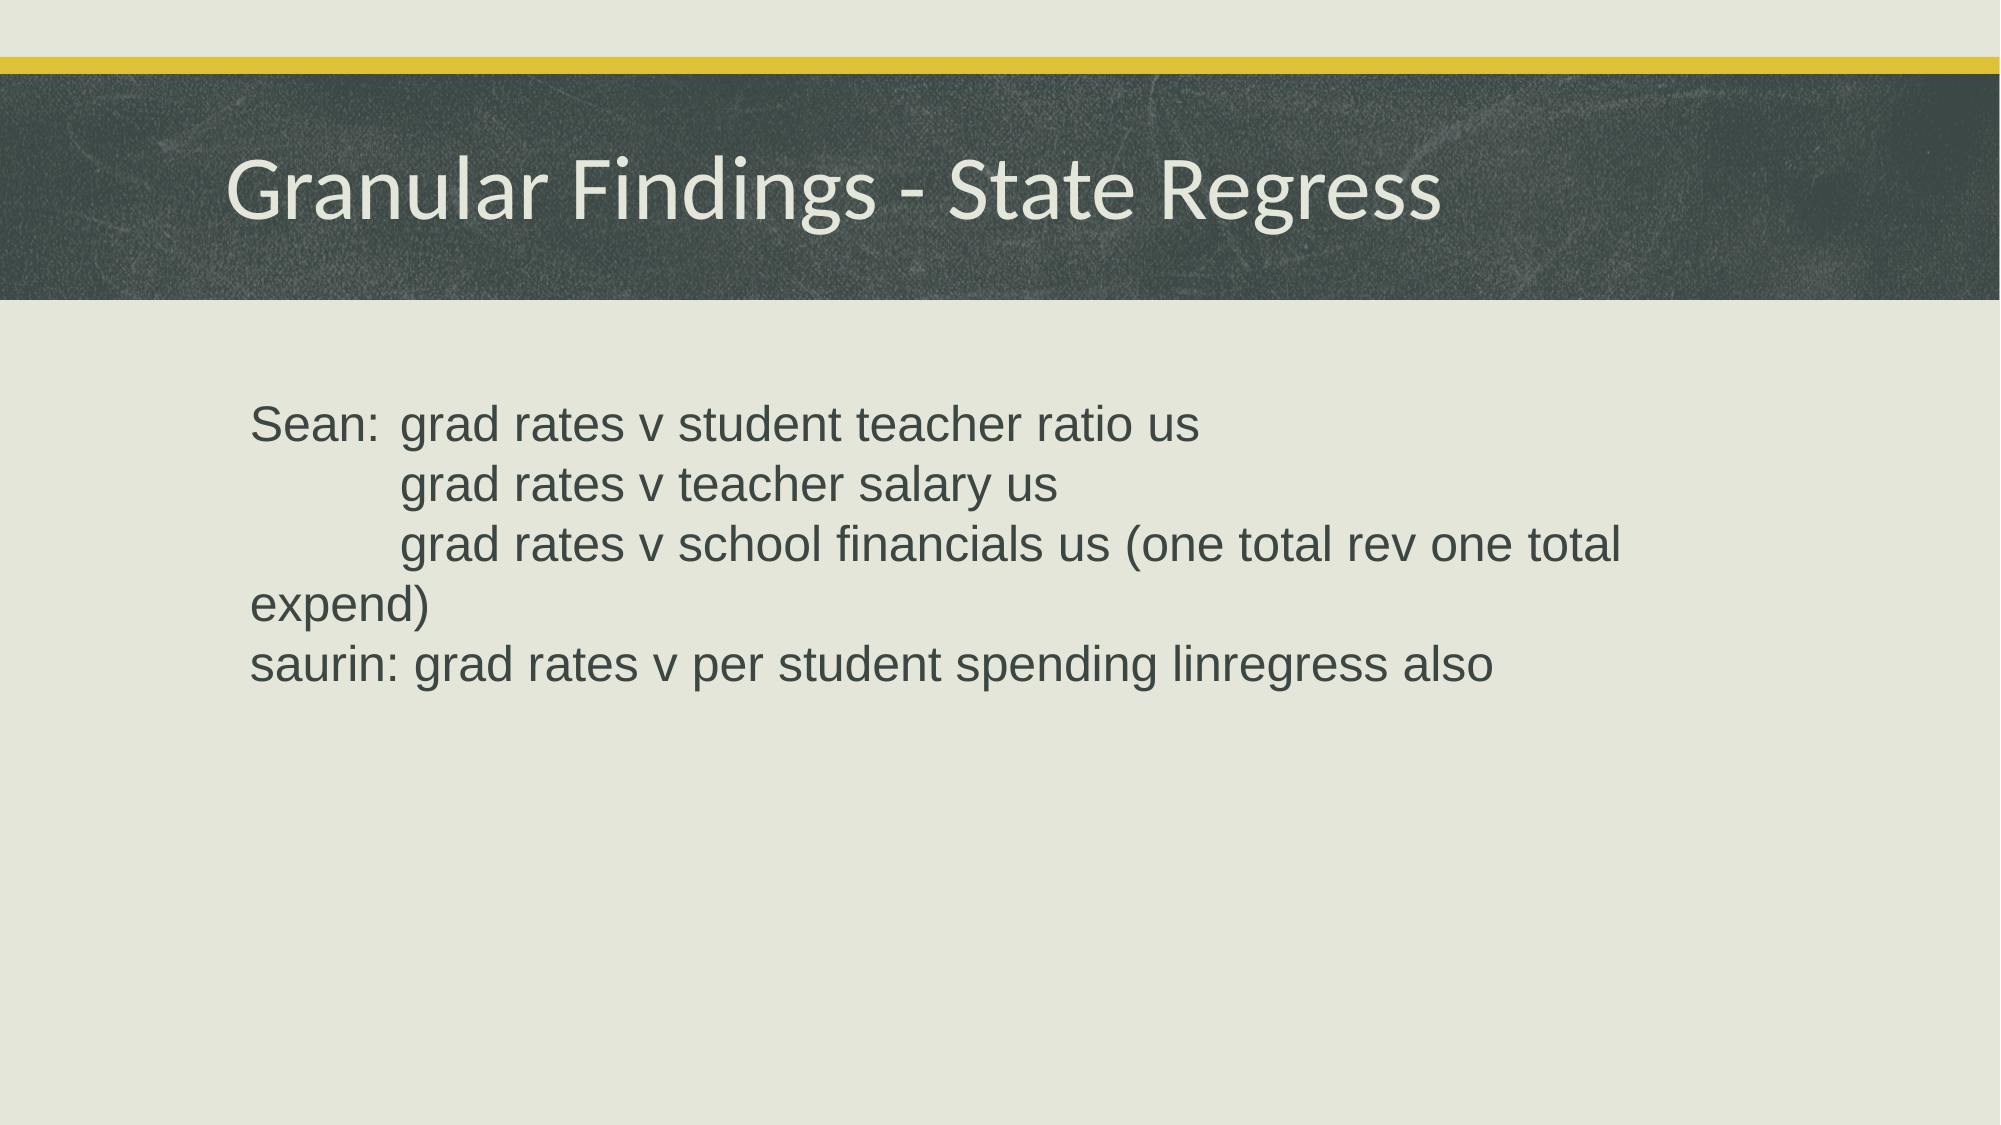

# Granular Findings - State Regress

Sean:	grad rates v student teacher ratio us
	grad rates v teacher salary us
	grad rates v school financials us (one total rev one total expend)
saurin: grad rates v per student spending linregress also